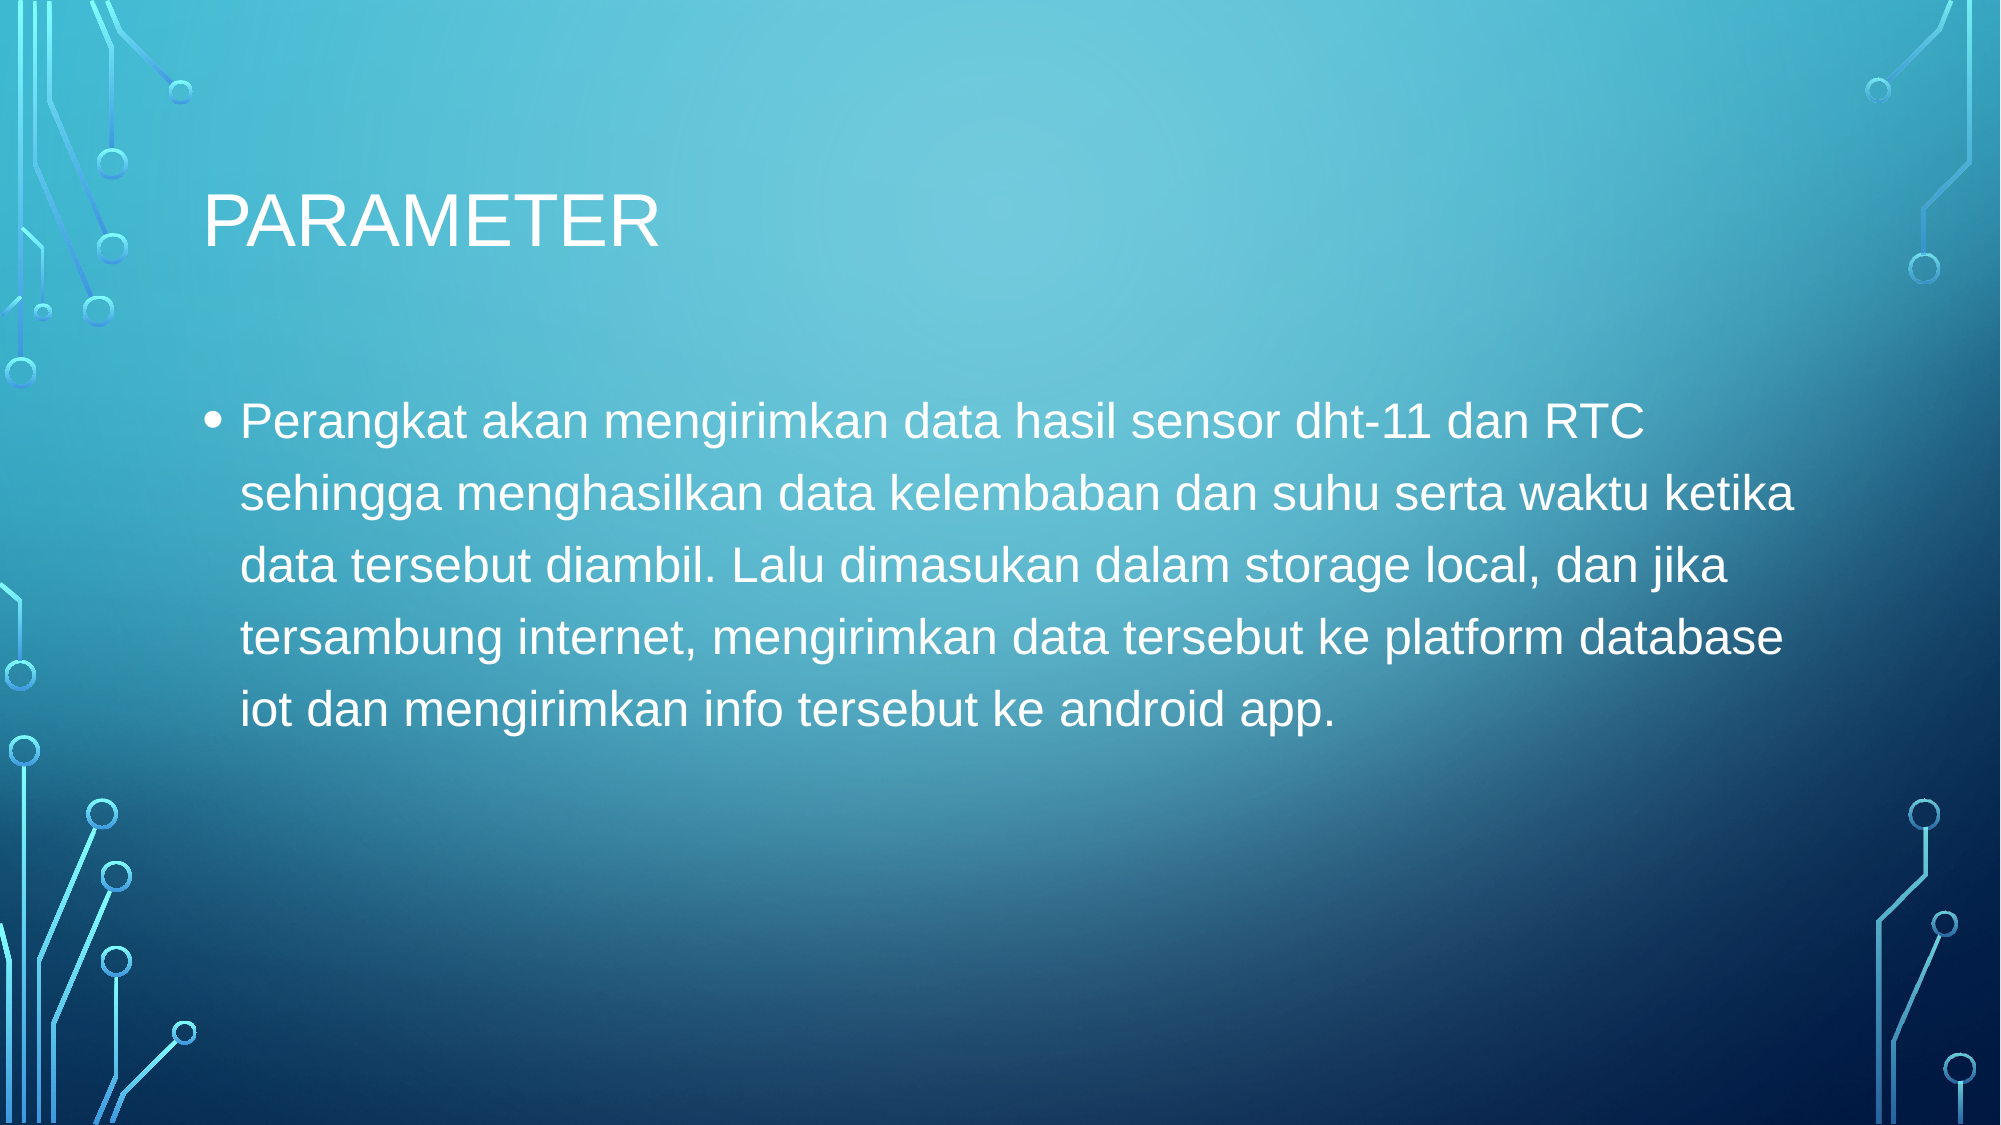

# parameter
Perangkat akan mengirimkan data hasil sensor dht-11 dan RTC sehingga menghasilkan data kelembaban dan suhu serta waktu ketika data tersebut diambil. Lalu dimasukan dalam storage local, dan jika tersambung internet, mengirimkan data tersebut ke platform database iot dan mengirimkan info tersebut ke android app.